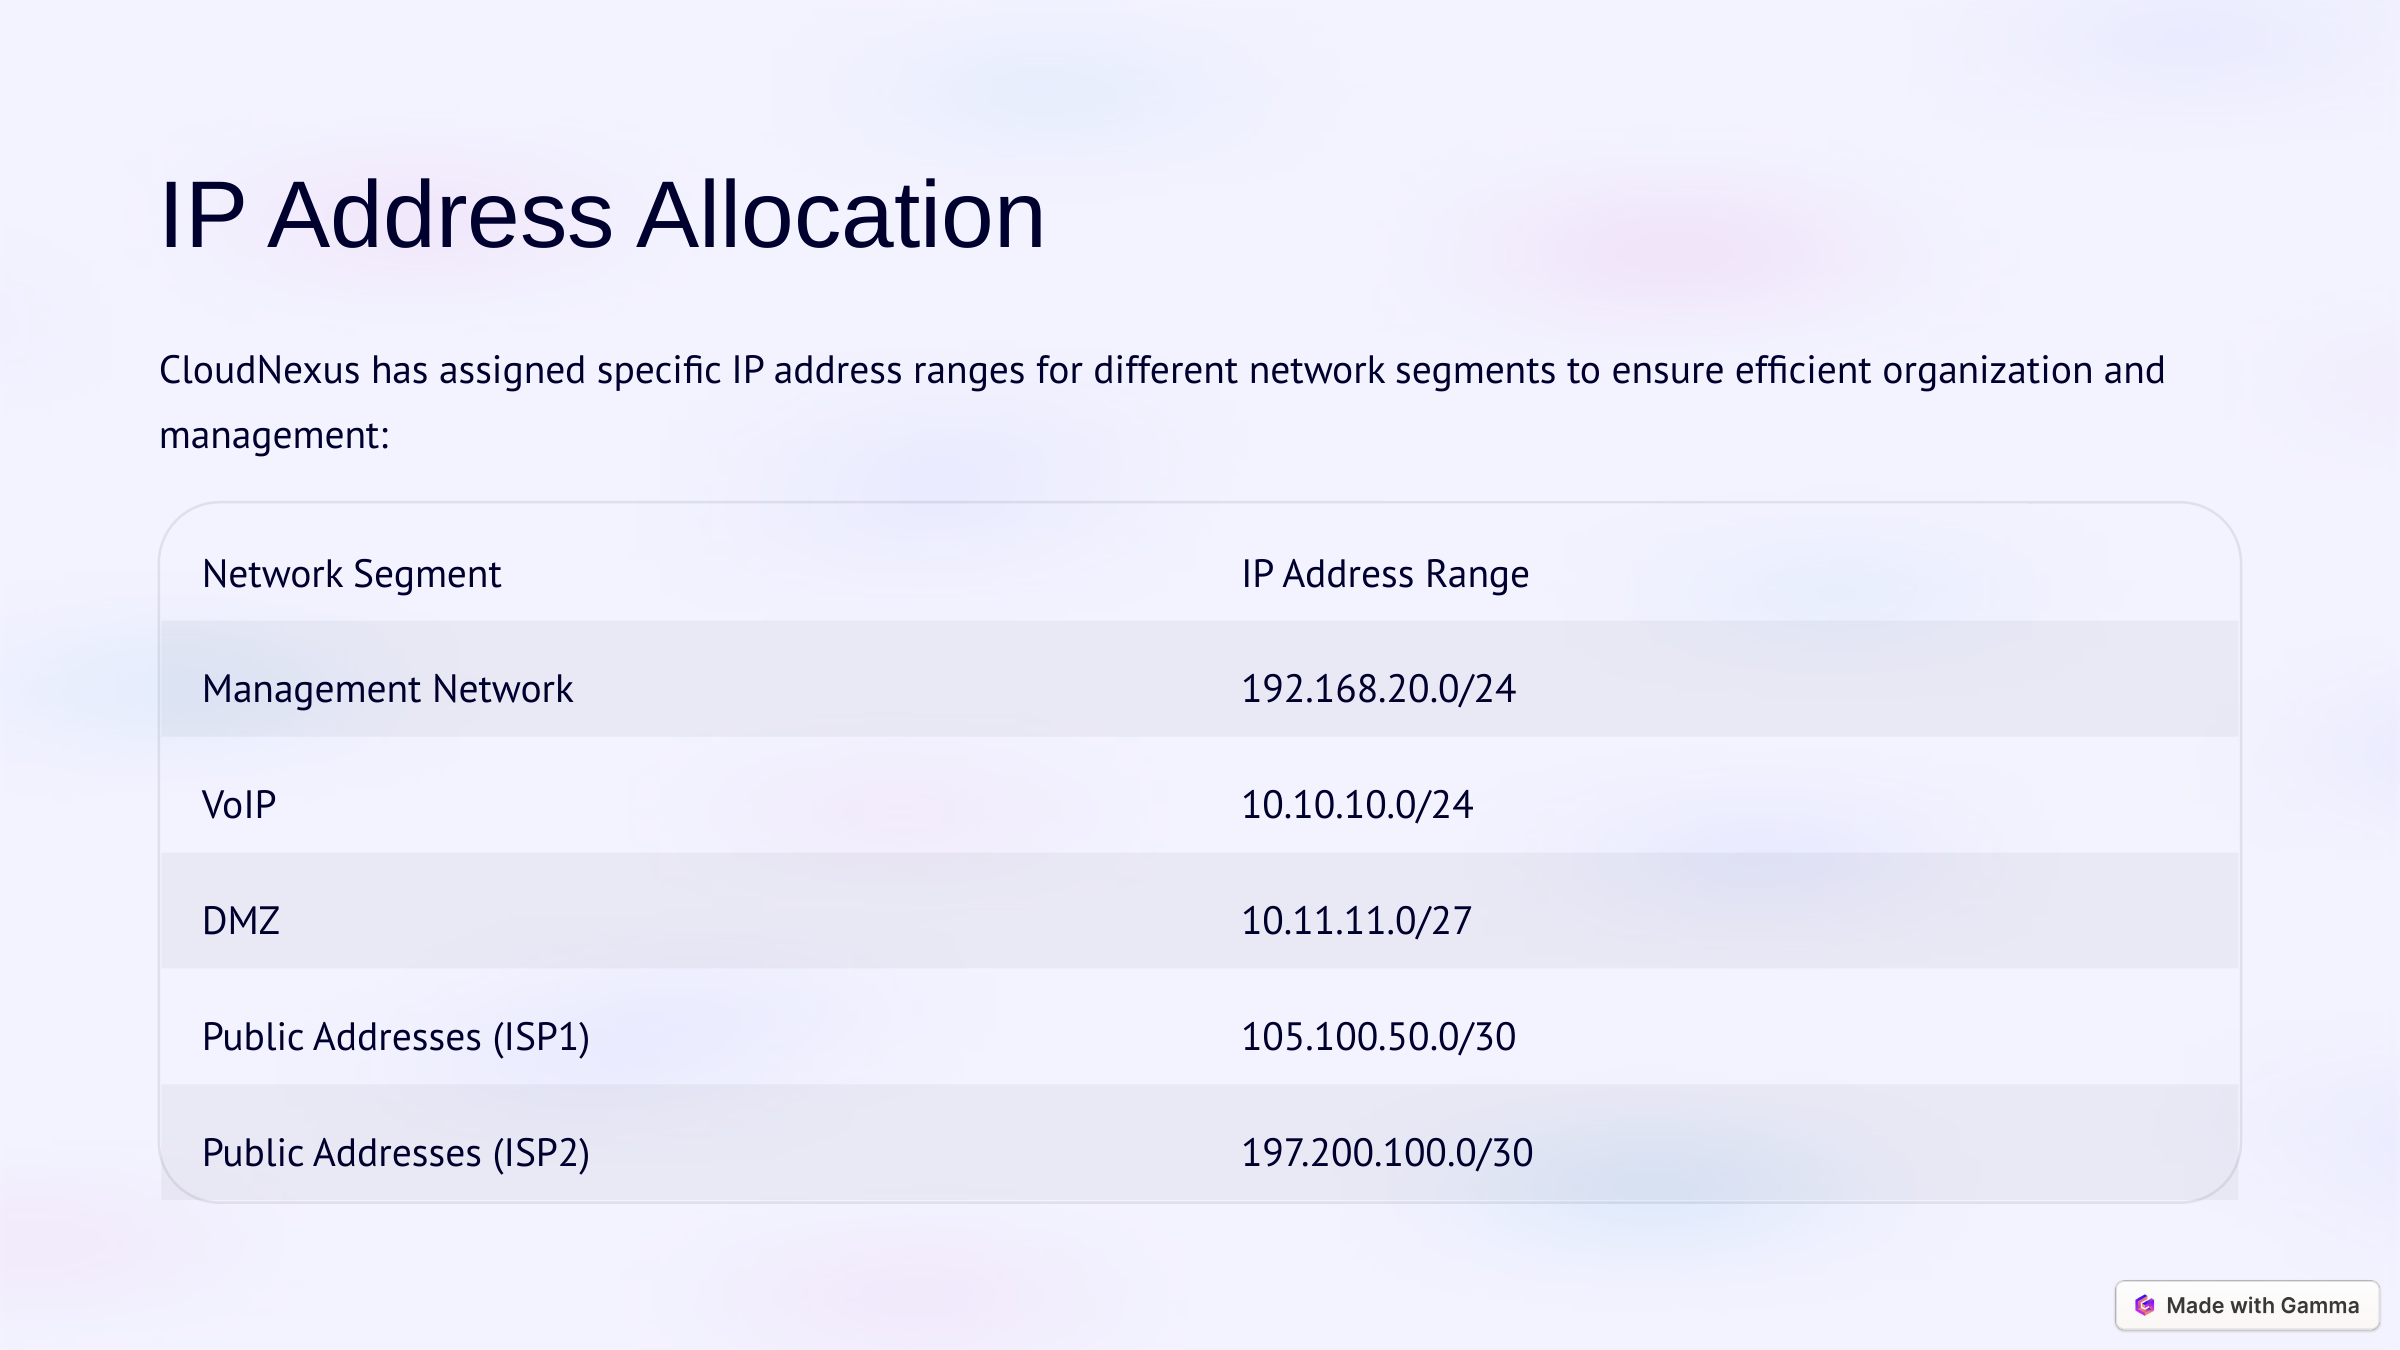

IP Address Allocation
CloudNexus has assigned specific IP address ranges for different network segments to ensure efficient organization and management:

Network Segment
IP Address Range

Management Network
192.168.20.0/24

VoIP
10.10.10.0/24

DMZ
10.11.11.0/27

Public Addresses (ISP1)
105.100.50.0/30

Public Addresses (ISP2)
197.200.100.0/30